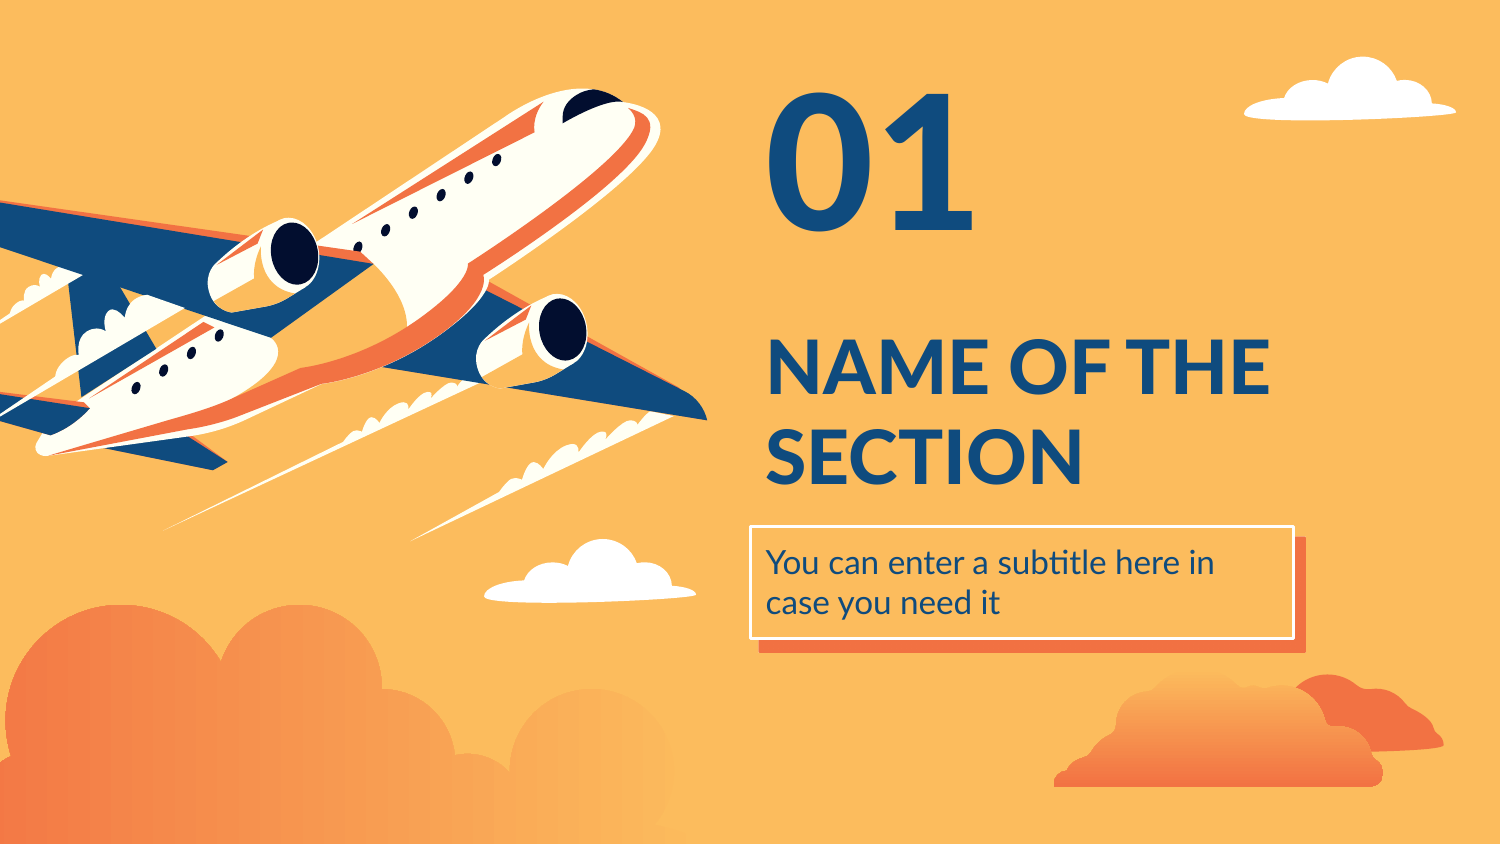

# 01

NAME OF THE SECTION

You can enter a subtitle here in case you need it